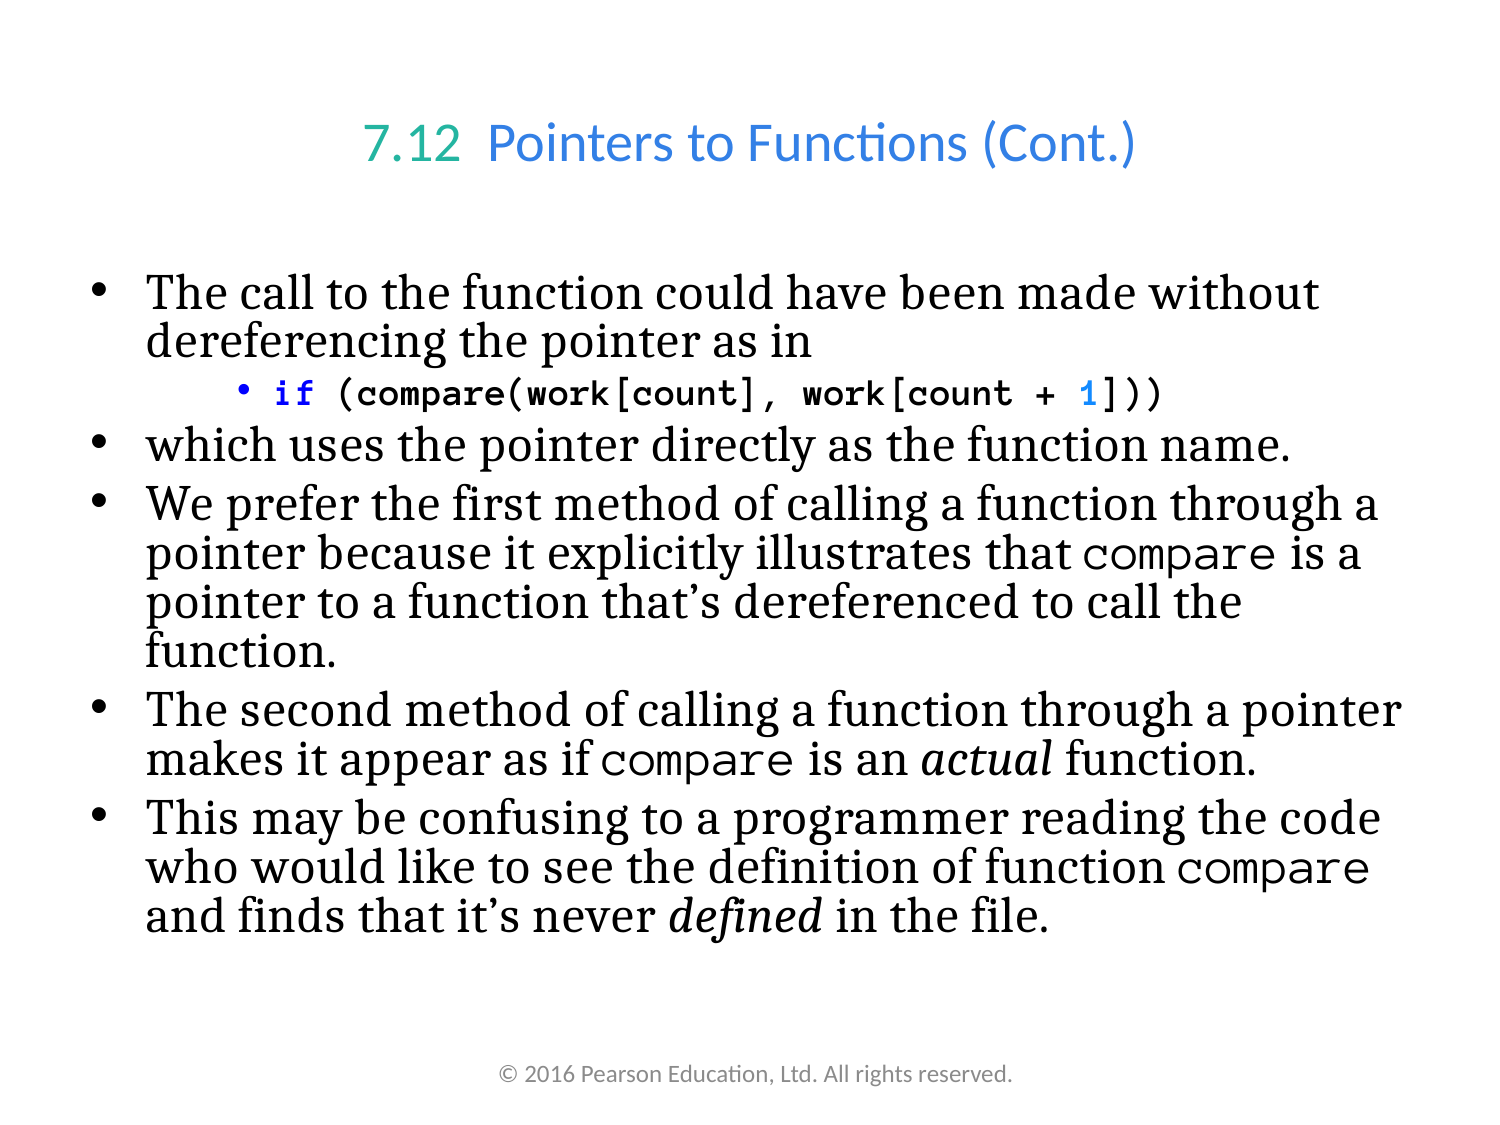

# 7.12  Pointers to Functions (Cont.)
The call to the function could have been made without dereferencing the pointer as in
if (compare(work[count], work[count + 1]))
which uses the pointer directly as the function name.
We prefer the first method of calling a function through a pointer because it explicitly illustrates that compare is a pointer to a function that’s dereferenced to call the function.
The second method of calling a function through a pointer makes it appear as if compare is an actual function.
This may be confusing to a programmer reading the code who would like to see the definition of function compare and finds that it’s never defined in the file.
© 2016 Pearson Education, Ltd. All rights reserved.